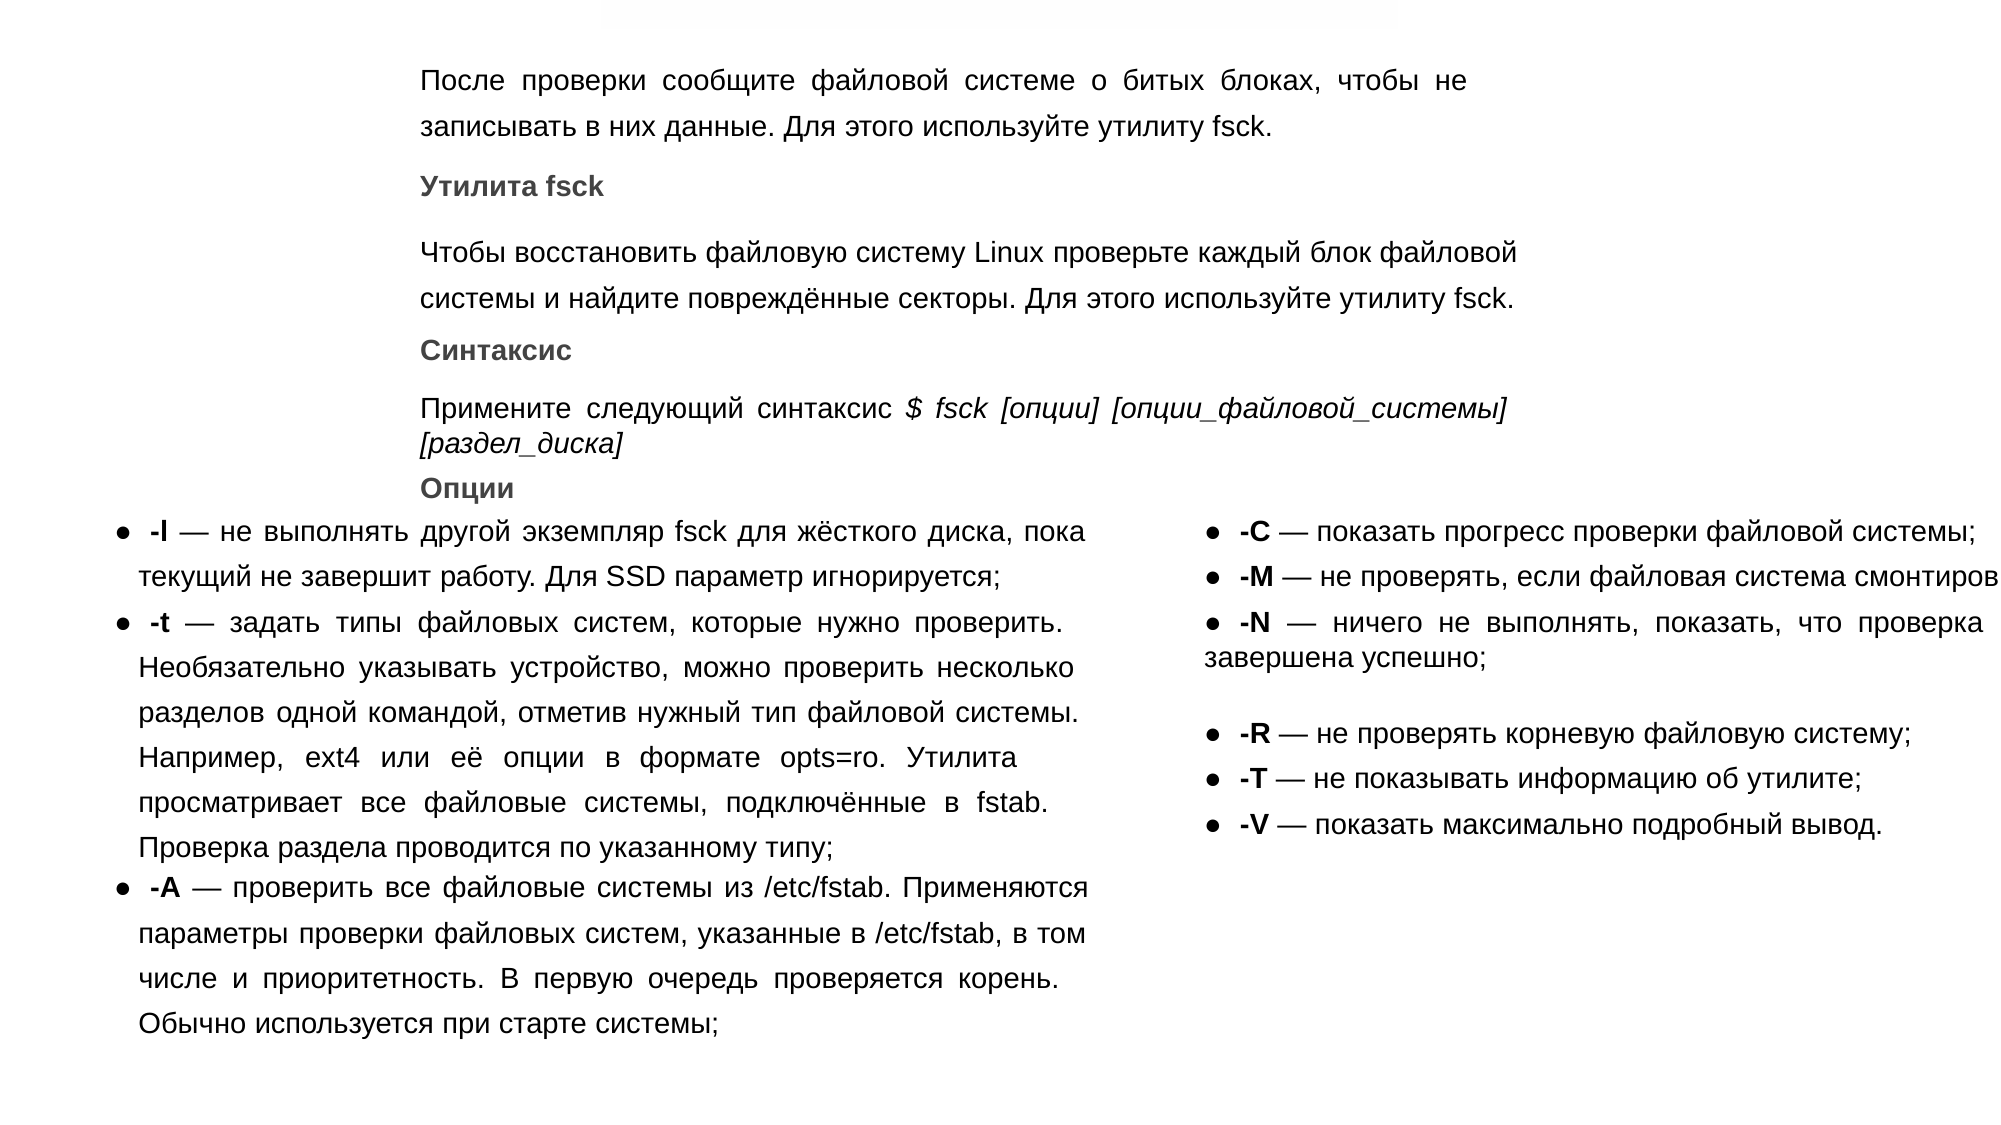

После проверки сообщите файловой системе о битых блоках, чтобы не
записывать в них данные. Для этого используйте утилиту fsck.
Утилита fsck
Чтобы восстановить файловую систему Linux проверьте каждый блок файловой
системы и найдите повреждённые секторы. Для этого используйте утилиту fsck.
Синтаксис
Примените следующий синтаксис $ fsck [опции] [опции_файловой_системы]
[раздел_диска]
Опции
● -l — не выполнять другой экземпляр fsck для жёсткого диска, пока
текущий не завершит работу. Для SSD параметр игнорируется;
● -t — задать типы файловых систем, которые нужно проверить.
Необязательно указывать устройство, можно проверить несколько
разделов одной командой, отметив нужный тип файловой системы.
Например, ext4 или её опции в формате opts=ro. Утилита
просматривает все файловые системы, подключённые в fstab.
Проверка раздела проводится по указанному типу;
● -C — показать прогресс проверки файловой системы;
● -M — не проверять, если файловая система смонтирована;
● -N — ничего не выполнять, показать, что проверка завершена успешно;
● -R — не проверять корневую файловую систему;
● -T — не показывать информацию об утилите;
● -V — показать максимально подробный вывод.
● -A — проверить все файловые системы из /etc/fstab. Применяются
параметры проверки файловых систем, указанные в /etc/fstab, в том
числе и приоритетность. В первую очередь проверяется корень.
Обычно используется при старте системы;